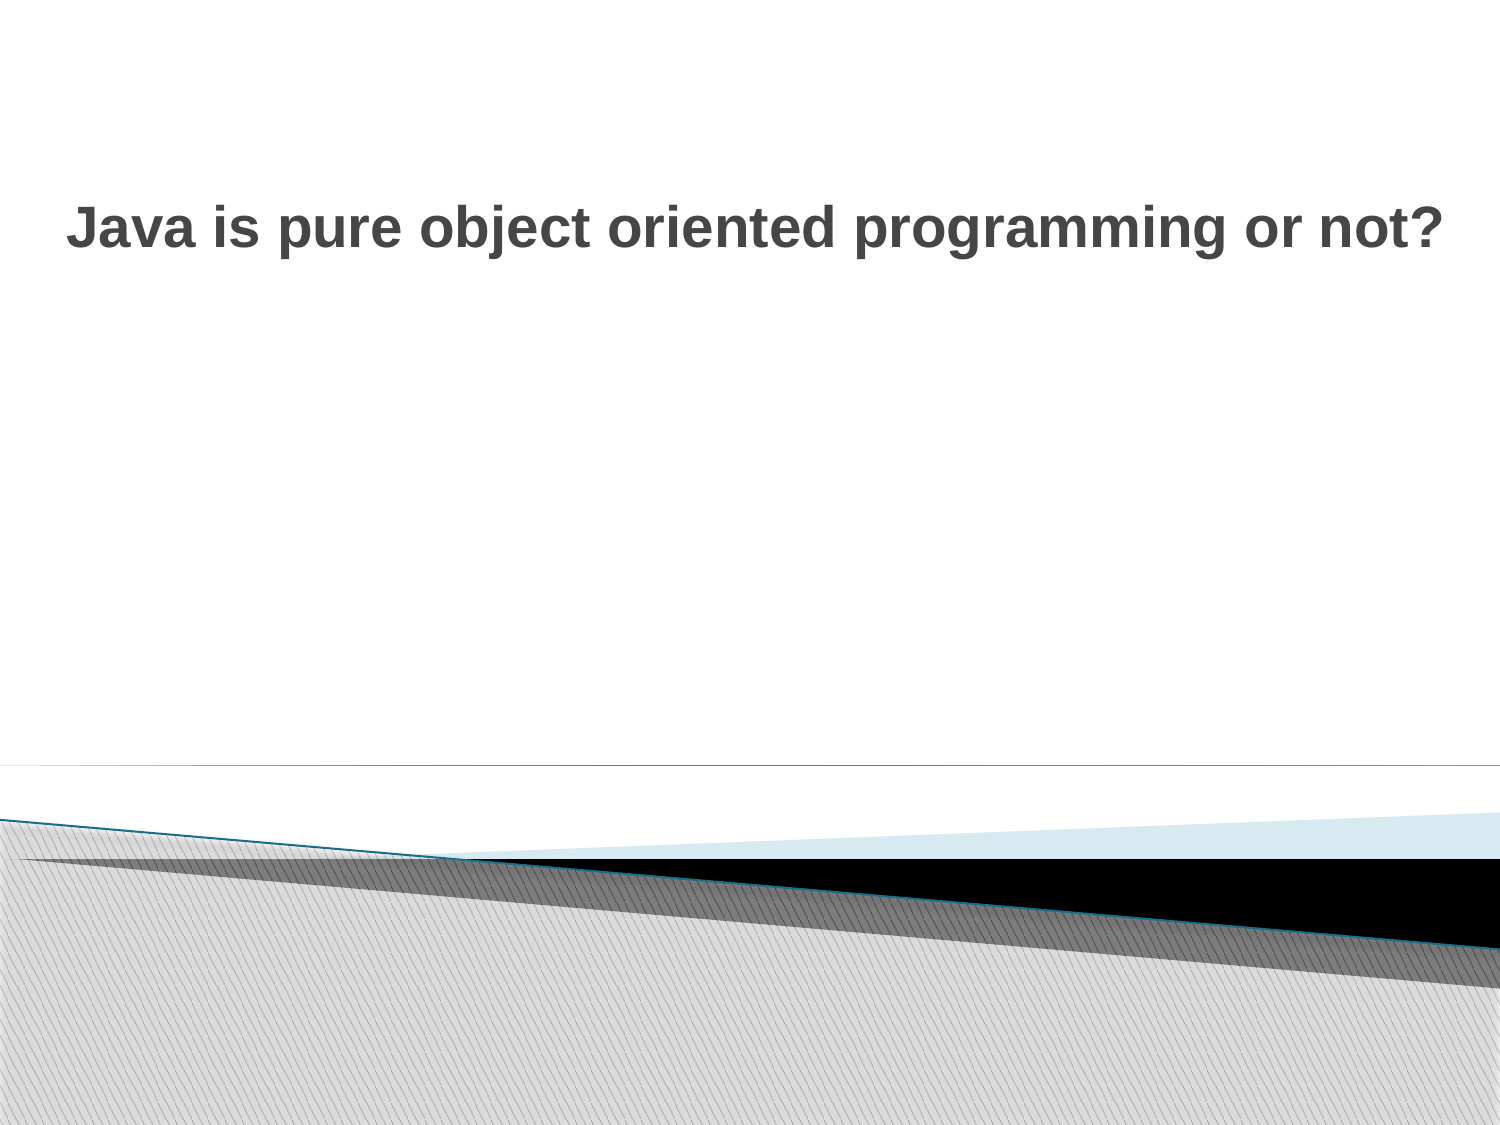

# Java is pure object oriented programming or not?